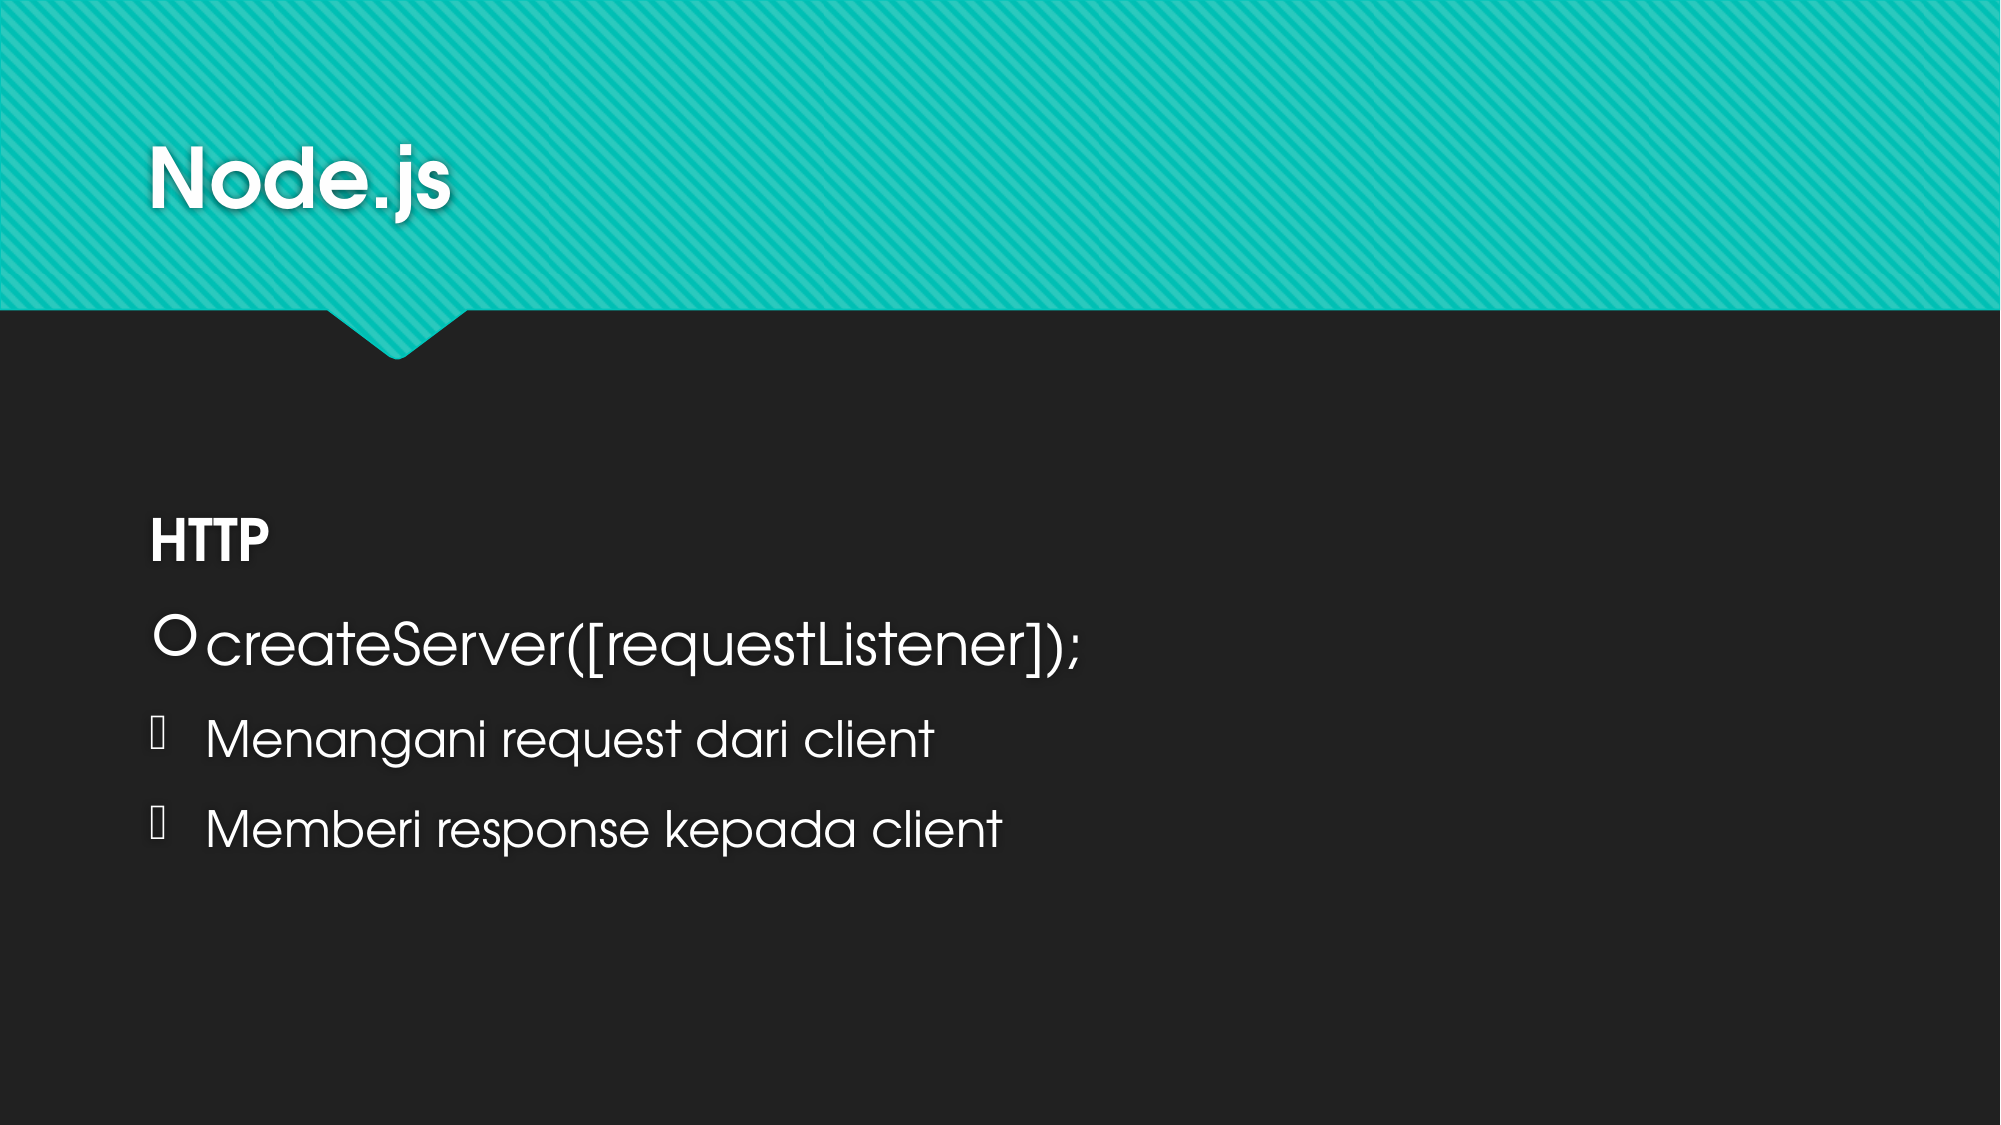

# Node.js
HTTP
createServer([requestListener]);
Menangani request dari client
Memberi response kepada client